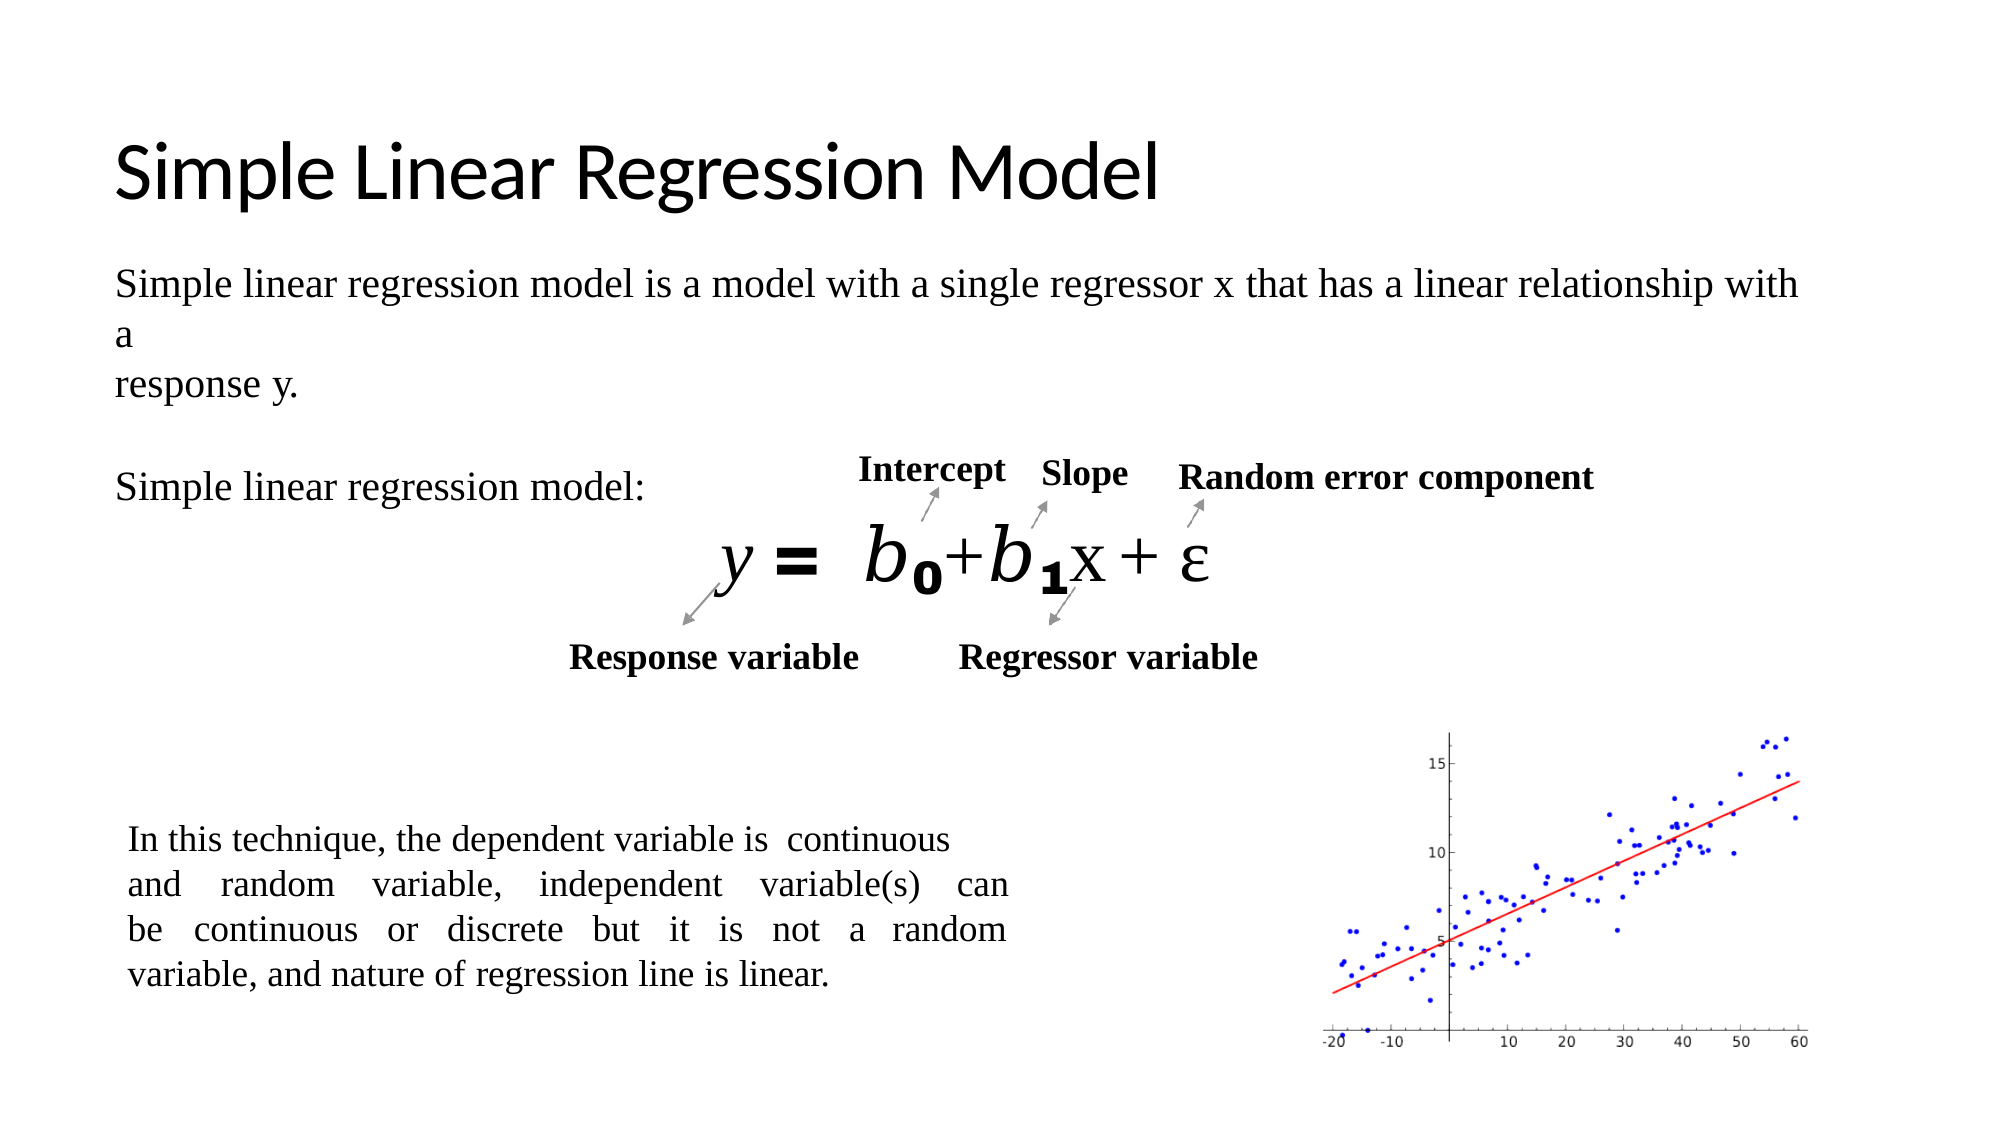

# Simple Linear Regression Model
Simple linear regression model is a model with a single regressor x that has a linear relationship with a
response y.

Simple linear regression model:
Intercept
Slope
Random error component

y = 𝑏0+𝑏1x + ɛ
Response variable	Regressor variable

In this technique, the dependent variable is continuous
and	random	variable,	independent	variable(s)	can
be	continuous	or	discrete	but	it	is	not	a
random
variable, and nature of regression line is linear.